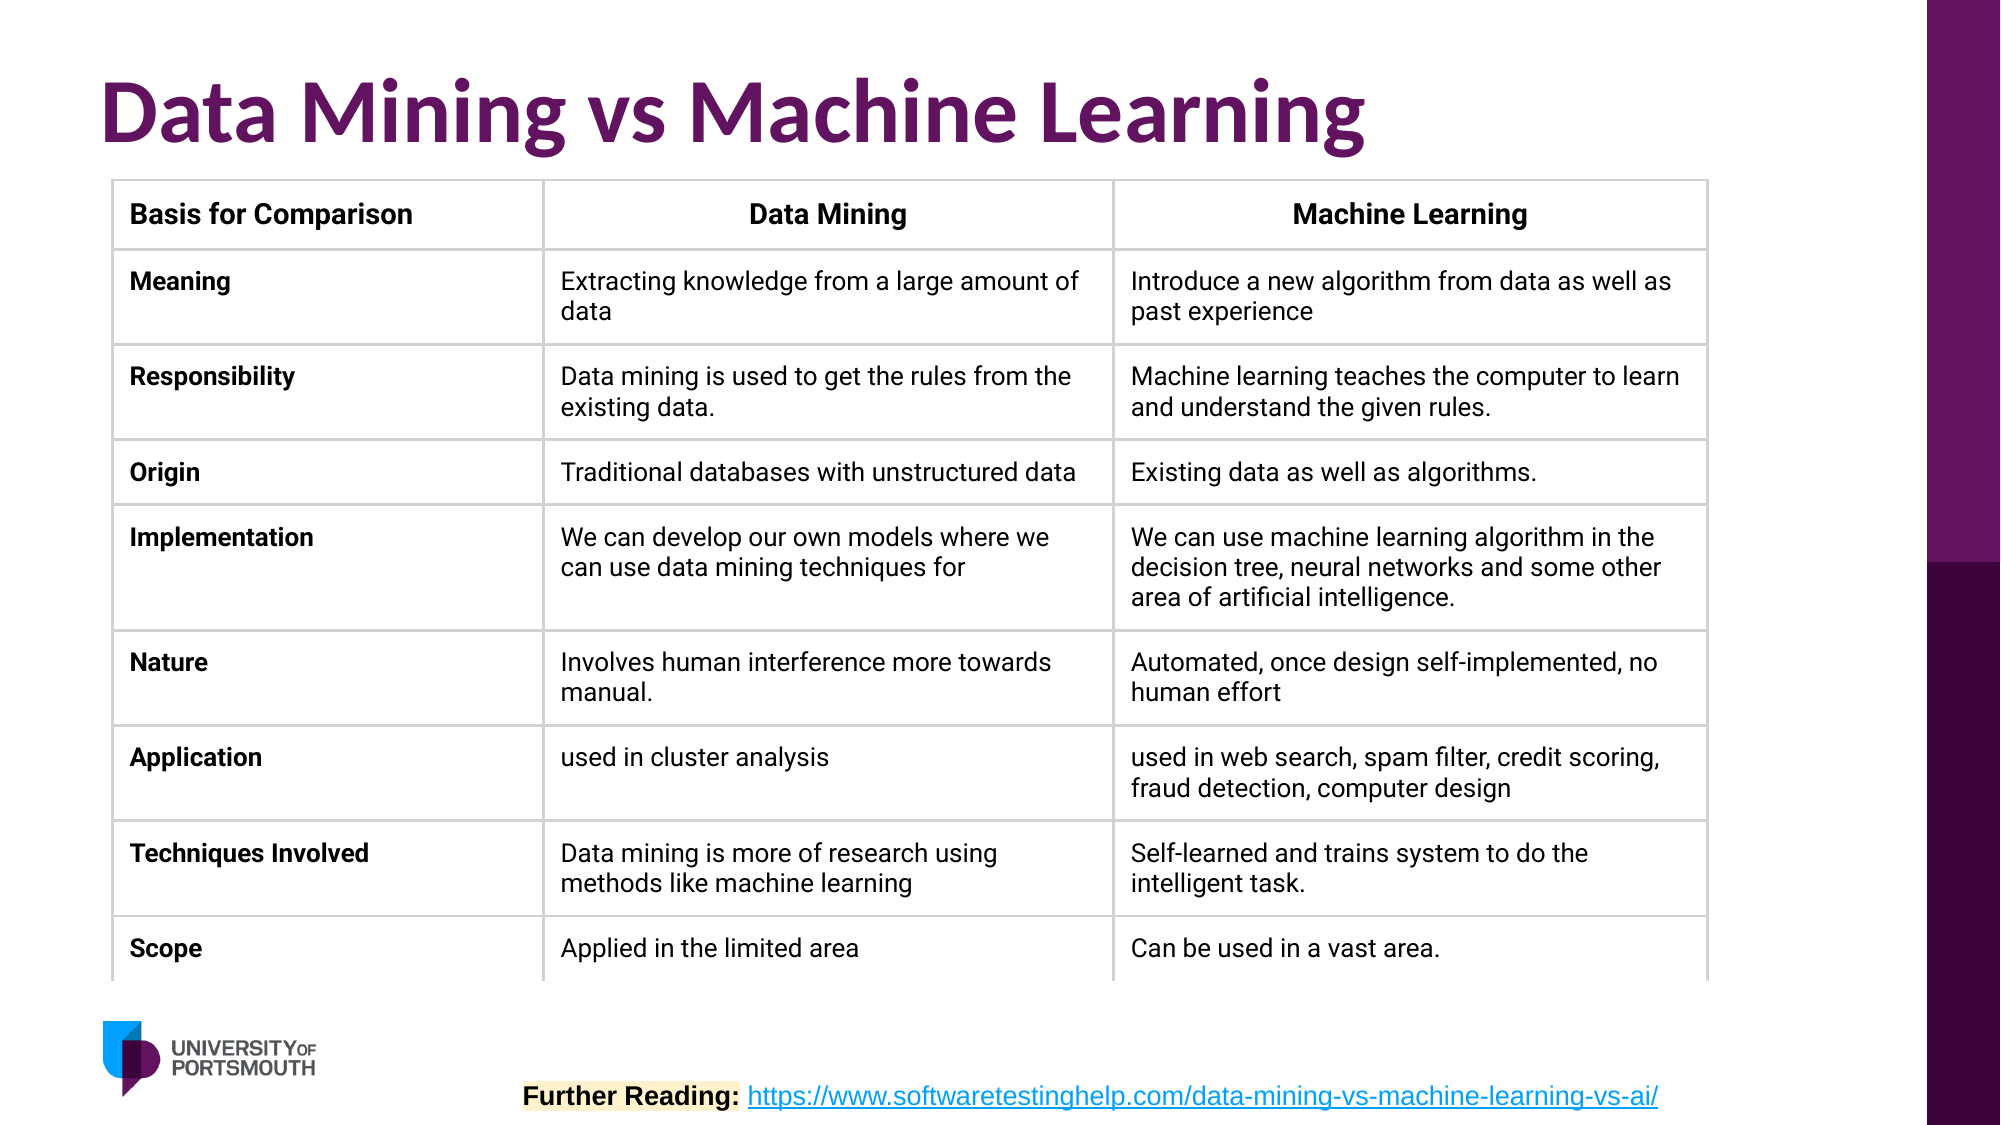

# Data Mining vs Machine Learning
| Basis for Comparison | Data Mining | Machine Learning |
| --- | --- | --- |
| Meaning | Extracting knowledge from a large amount of data | Introduce a new algorithm from data as well as past experience |
| Responsibility | Data mining is used to get the rules from the existing data. | Machine learning teaches the computer to learn and understand the given rules. |
| Origin | Traditional databases with unstructured data | Existing data as well as algorithms. |
| Implementation | We can develop our own models where we can use data mining techniques for | We can use machine learning algorithm in the decision tree, neural networks and some other area of artificial intelligence. |
| Nature | Involves human interference more towards manual. | Automated, once design self-implemented, no human effort |
| Application | used in cluster analysis | used in web search, spam filter, credit scoring, fraud detection, computer design |
| Techniques Involved | Data mining is more of research using methods like machine learning | Self-learned and trains system to do the intelligent task. |
| Scope | Applied in the limited area | Can be used in a vast area. |
Further Reading: https://www.softwaretestinghelp.com/data-mining-vs-machine-learning-vs-ai/